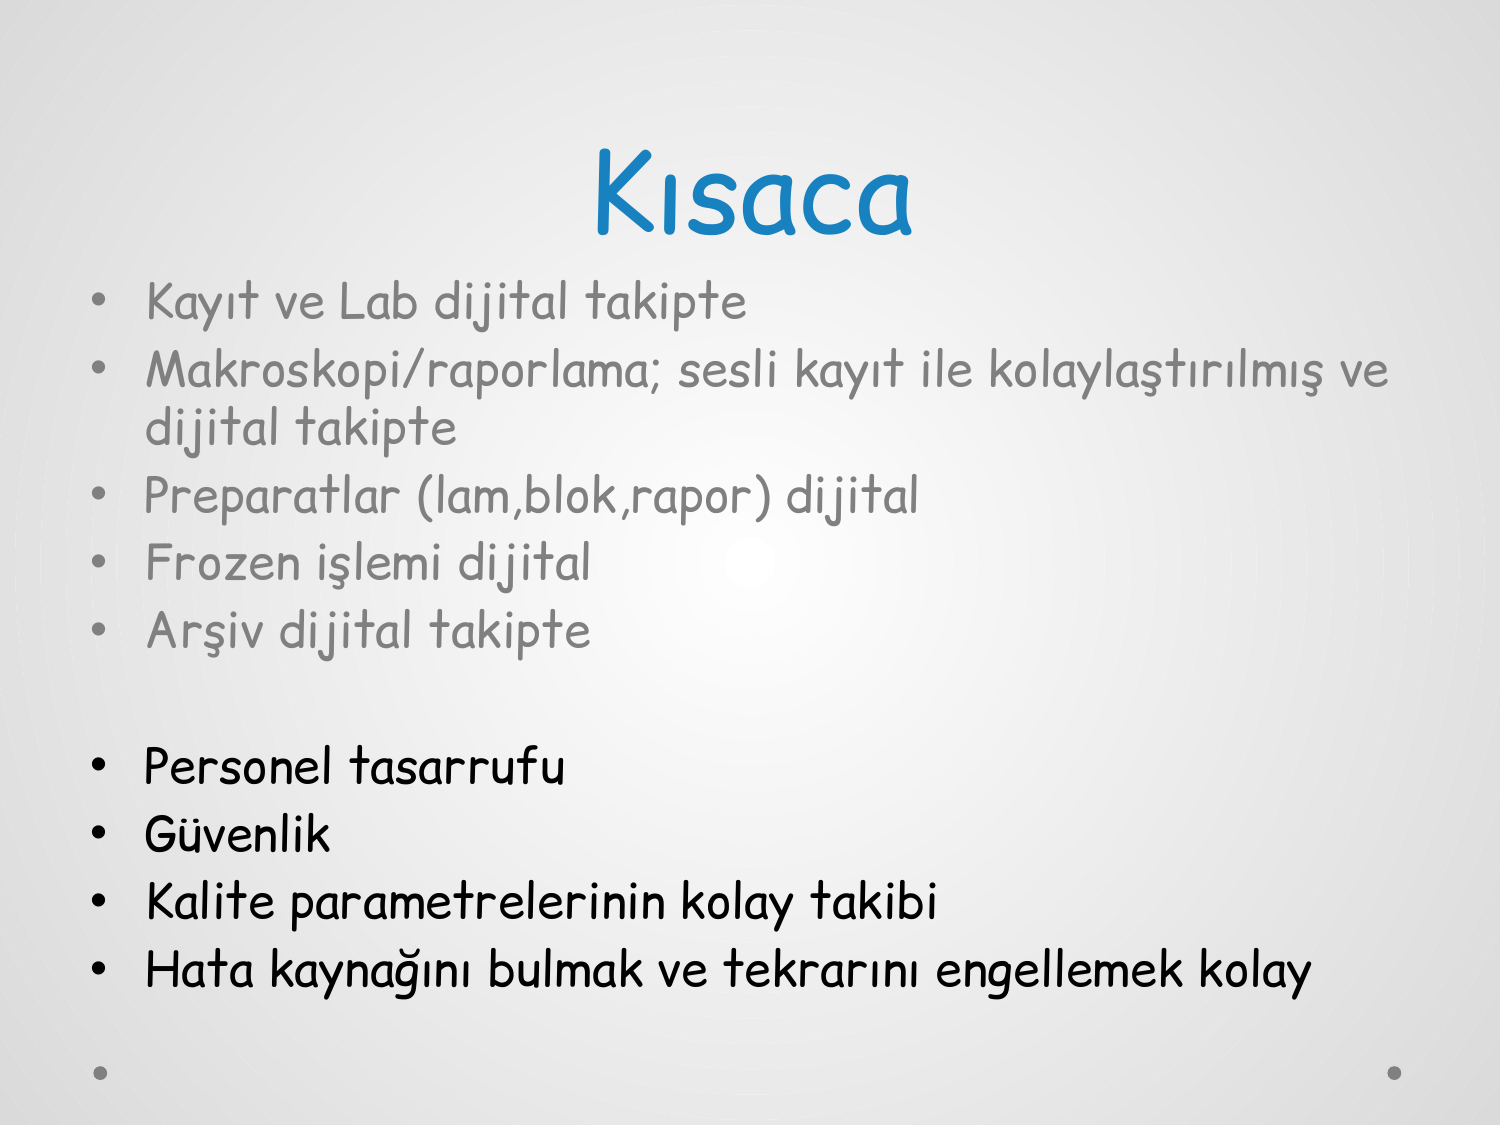

# Kısaca
Kayıt ve Lab dijital takipte
Makroskopi/raporlama; sesli kayıt ile kolaylaştırılmış ve dijital takipte
Preparatlar (lam,blok,rapor) dijital
Frozen işlemi dijital
Arşiv dijital takipte

Personel tasarrufu
Güvenlik
Kalite parametrelerinin kolay takibi
Hata kaynağını bulmak ve tekrarını engellemek kolay